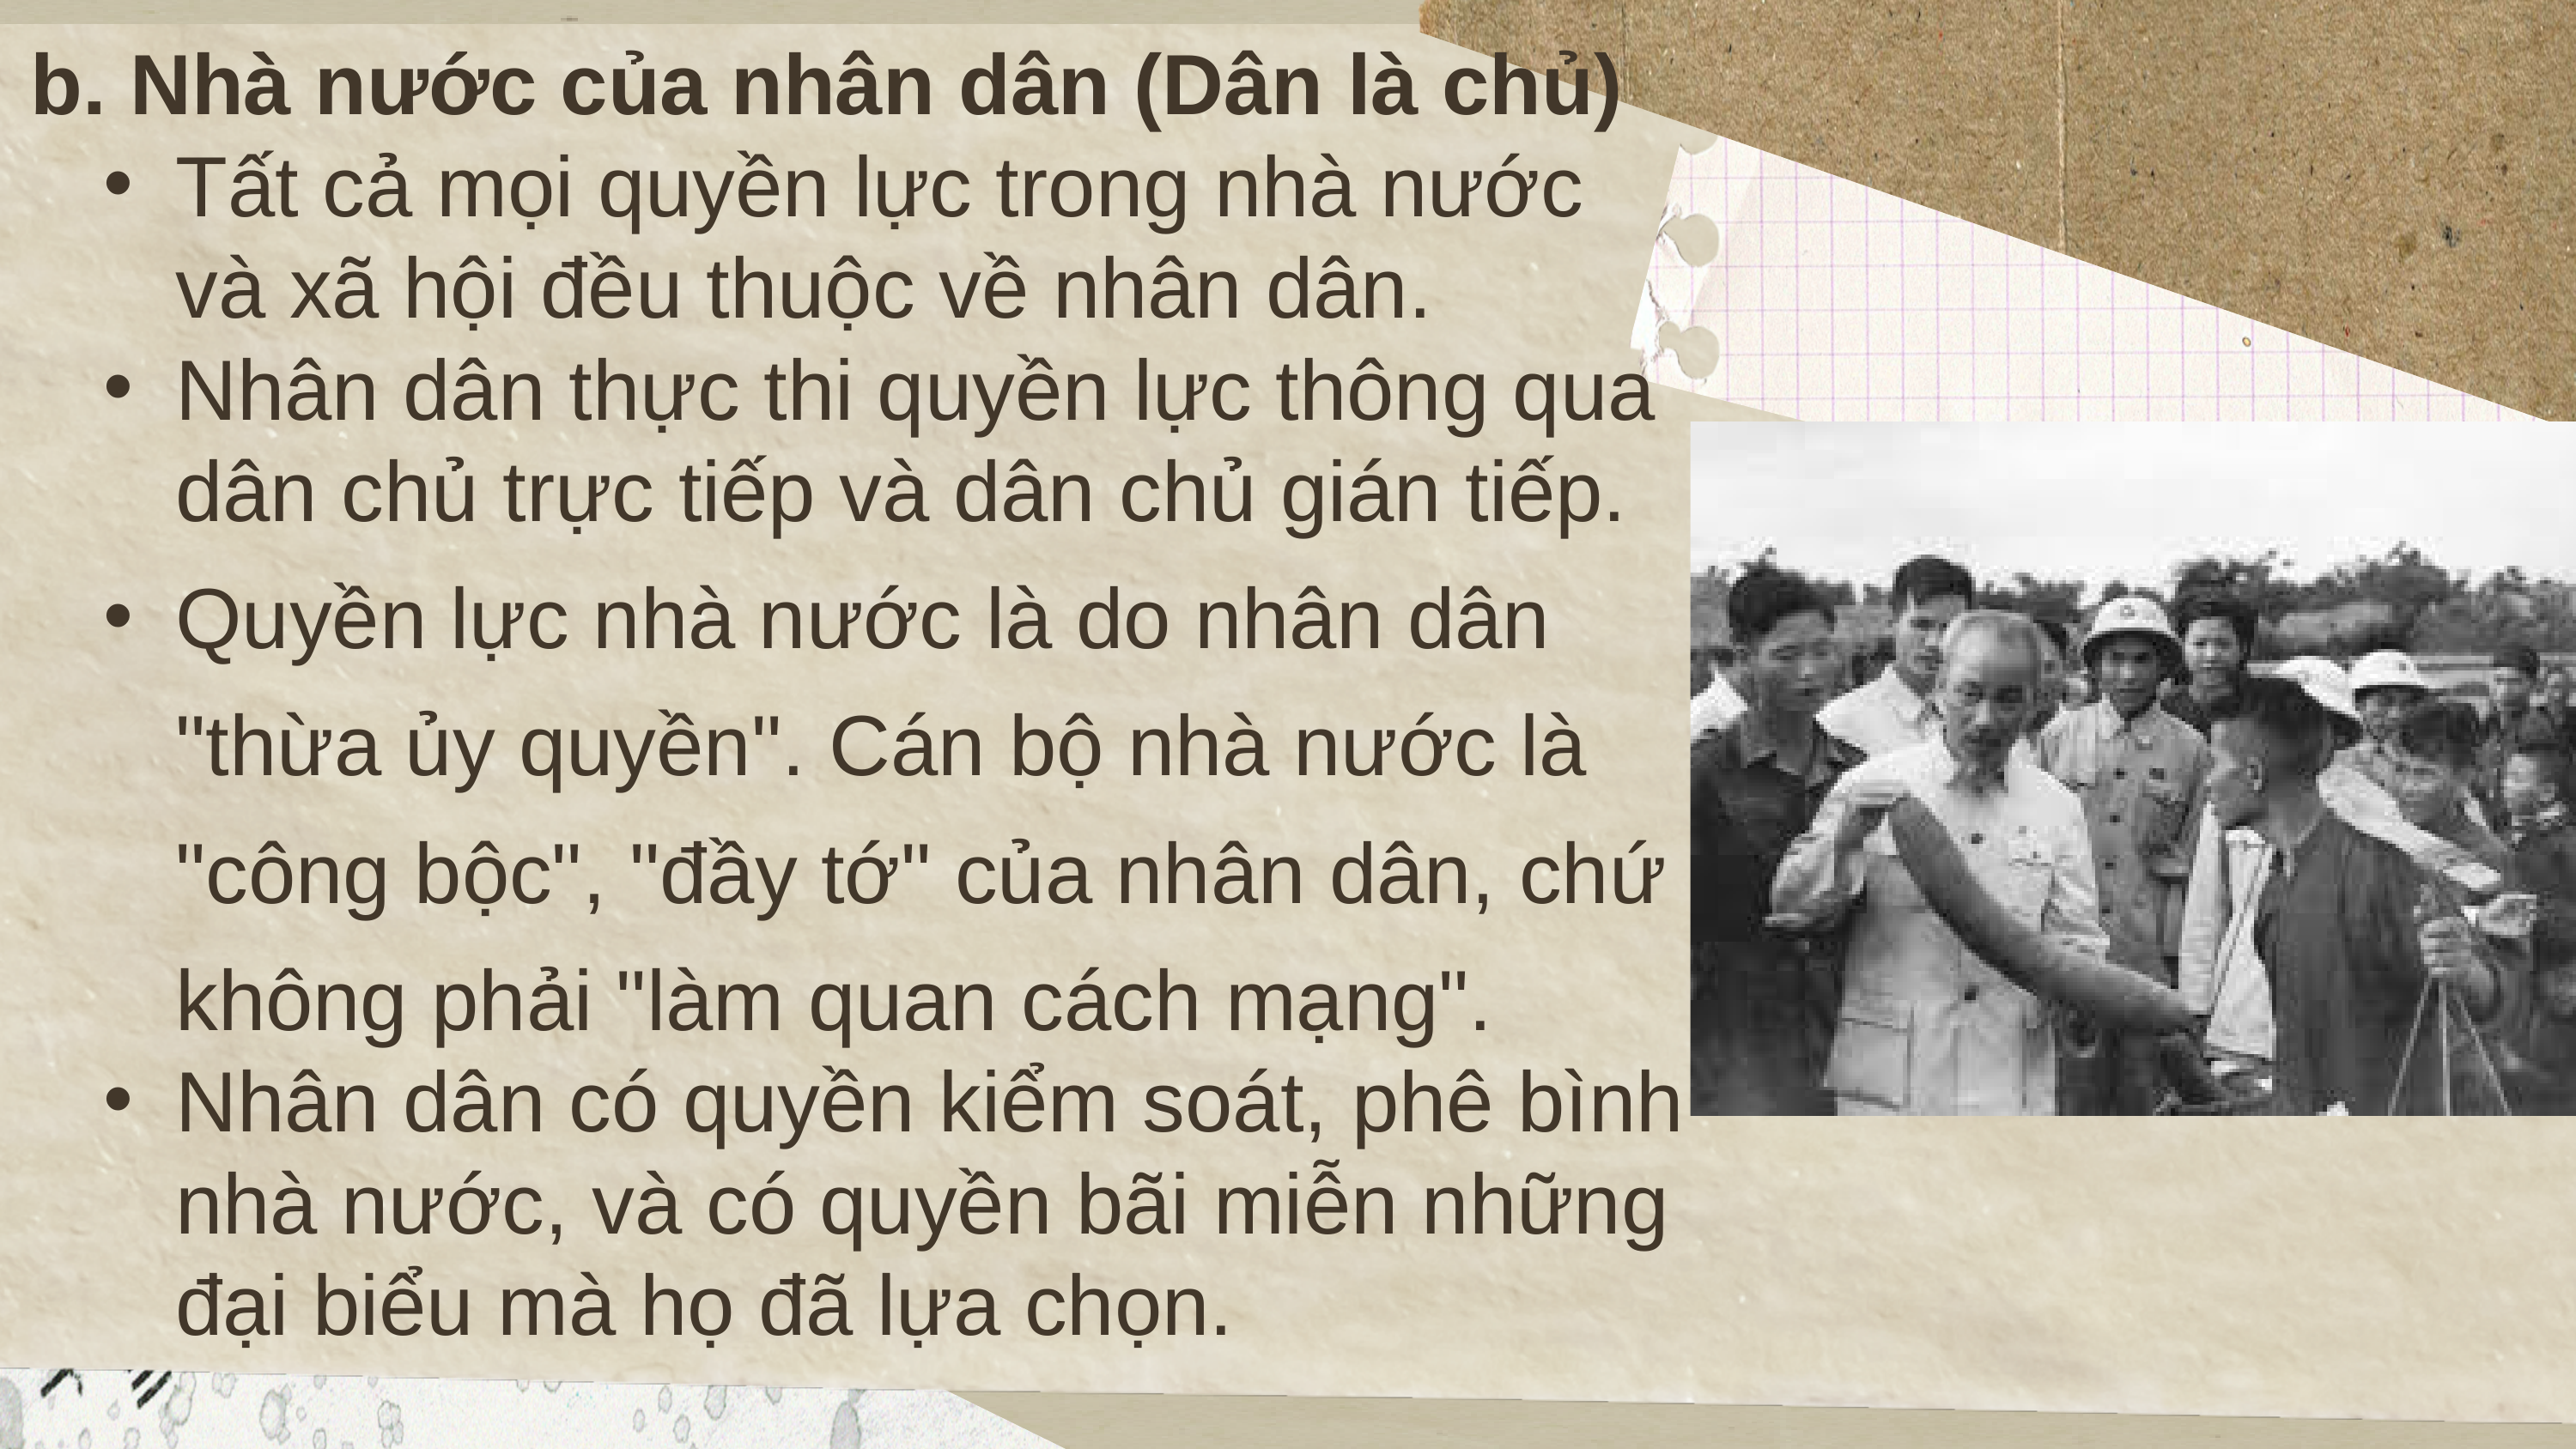

b. Nhà nước của nhân dân (Dân là chủ)
Tất cả mọi quyền lực trong nhà nước và xã hội đều thuộc về nhân dân.
Nhân dân thực thi quyền lực thông qua dân chủ trực tiếp và dân chủ gián tiếp.
Quyền lực nhà nước là do nhân dân "thừa ủy quyền". Cán bộ nhà nước là "công bộc", "đầy tớ" của nhân dân, chứ không phải "làm quan cách mạng".
Nhân dân có quyền kiểm soát, phê bình nhà nước, và có quyền bãi miễn những đại biểu mà họ đã lựa chọn.